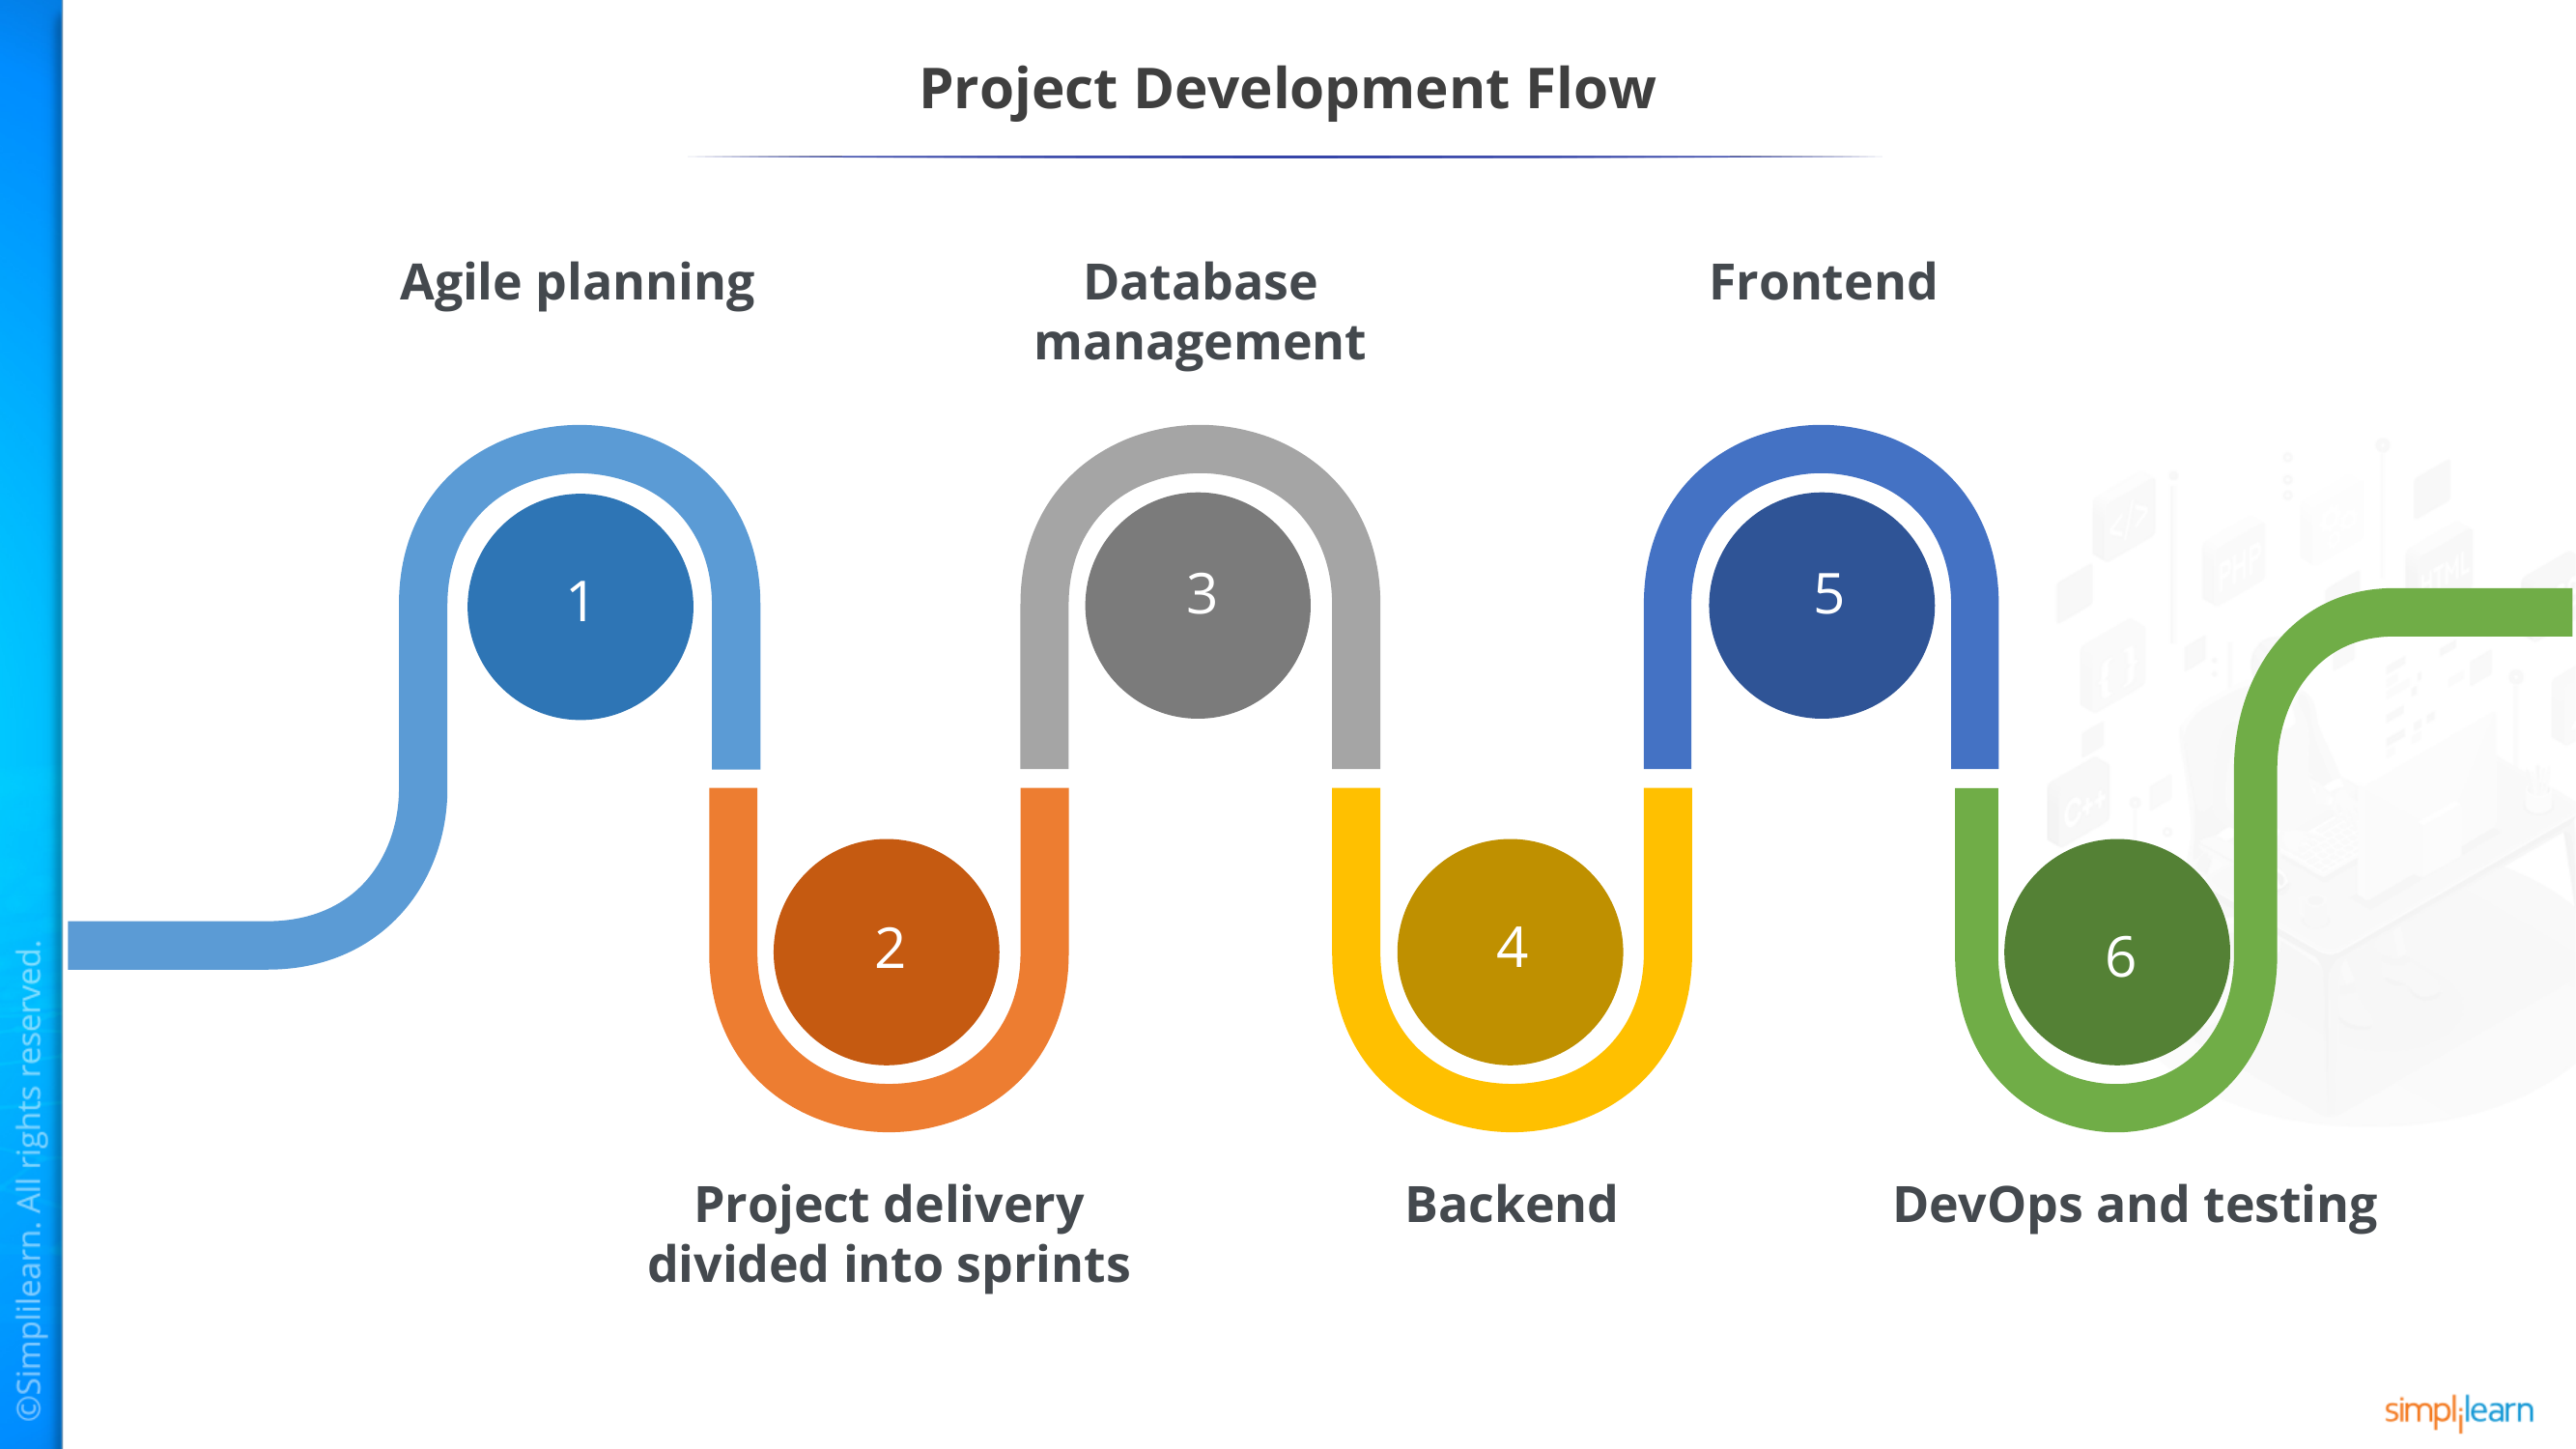

# Project Development Flow
Agile planning
Database management
Frontend

5
3
1

4
2
6
Project delivery divided into sprints
Backend
DevOps and testing